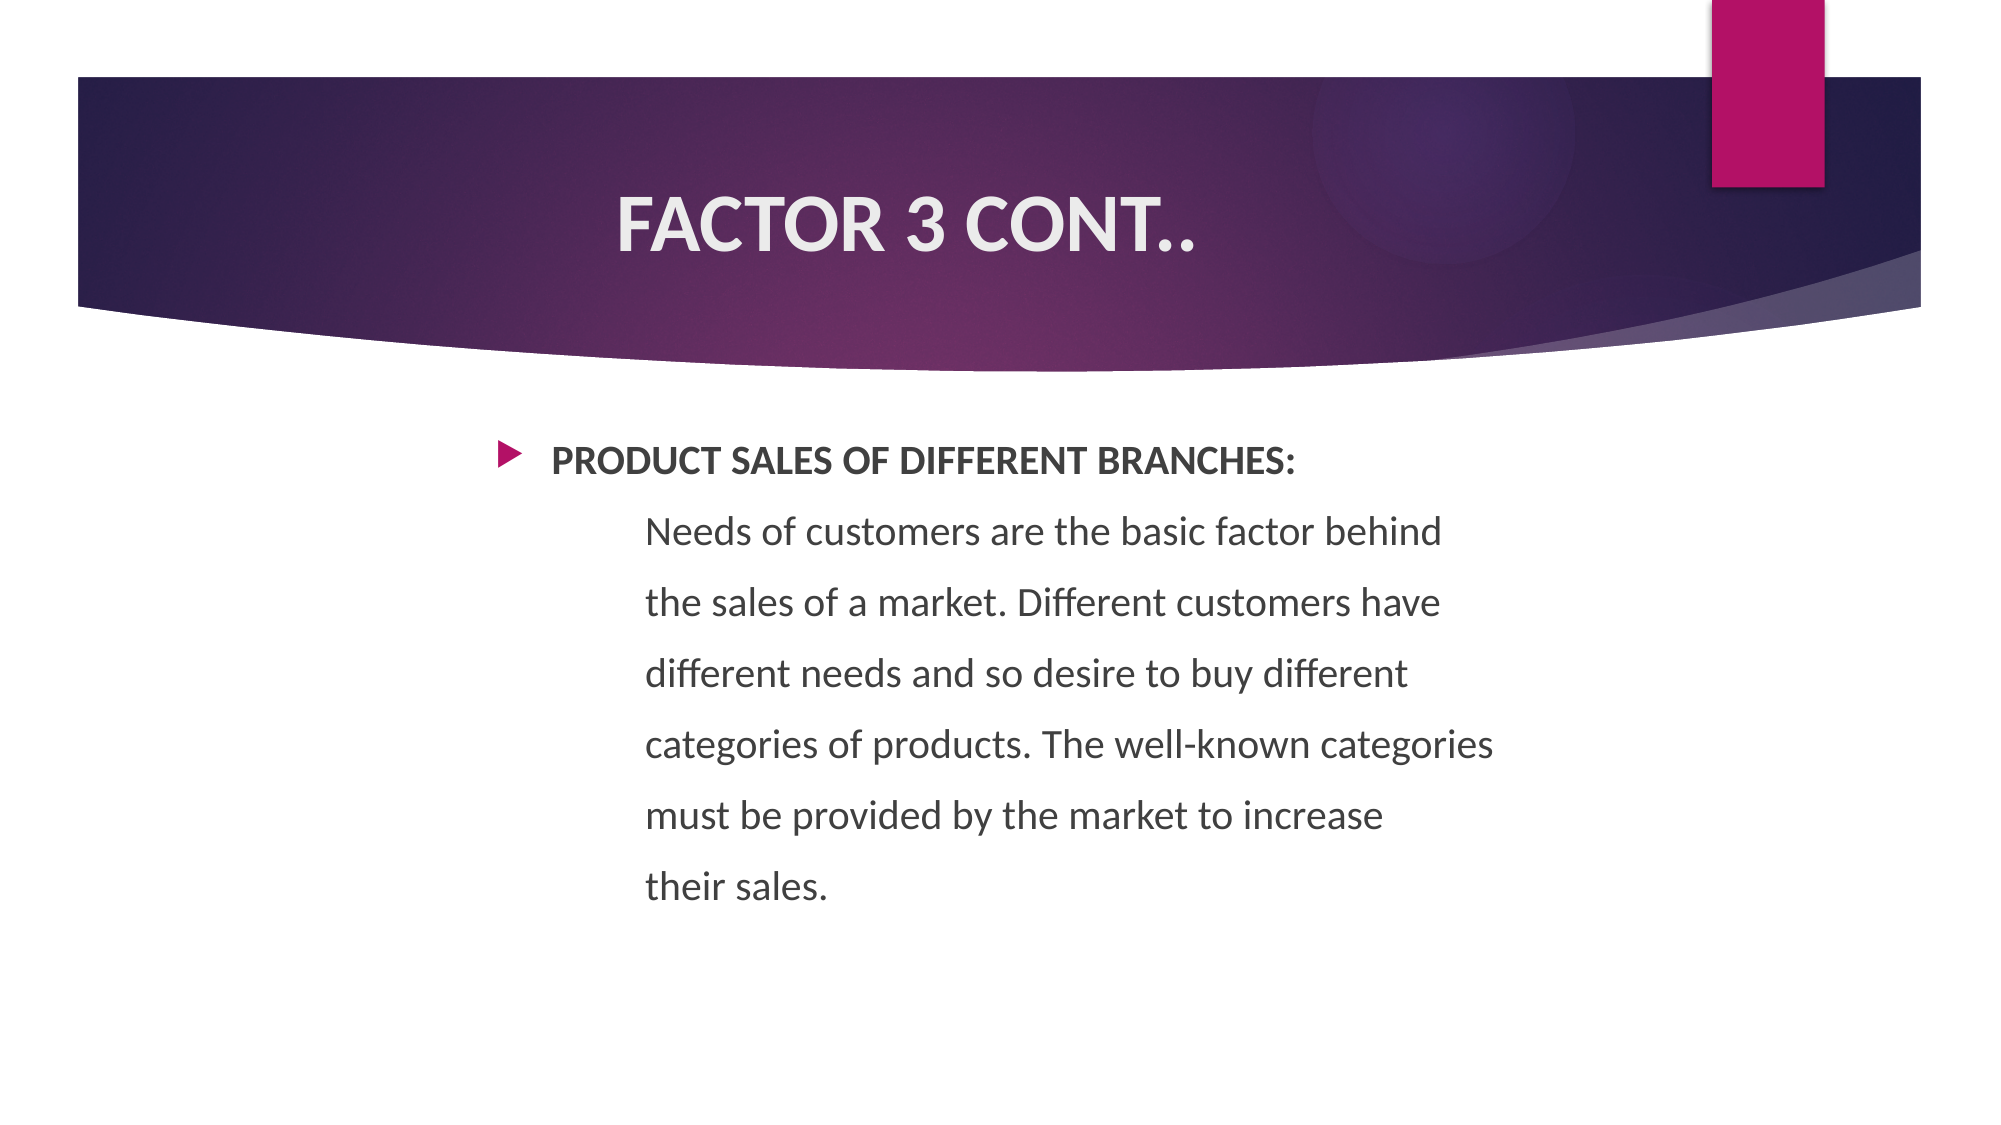

# FACTOR 3 CONT..
PRODUCT SALES OF DIFFERENT BRANCHES:
	Needs of customers are the basic factor behind
	the sales of a market. Different customers have
	different needs and so desire to buy different
	categories of products. The well-known categories
	must be provided by the market to increase
	their sales.